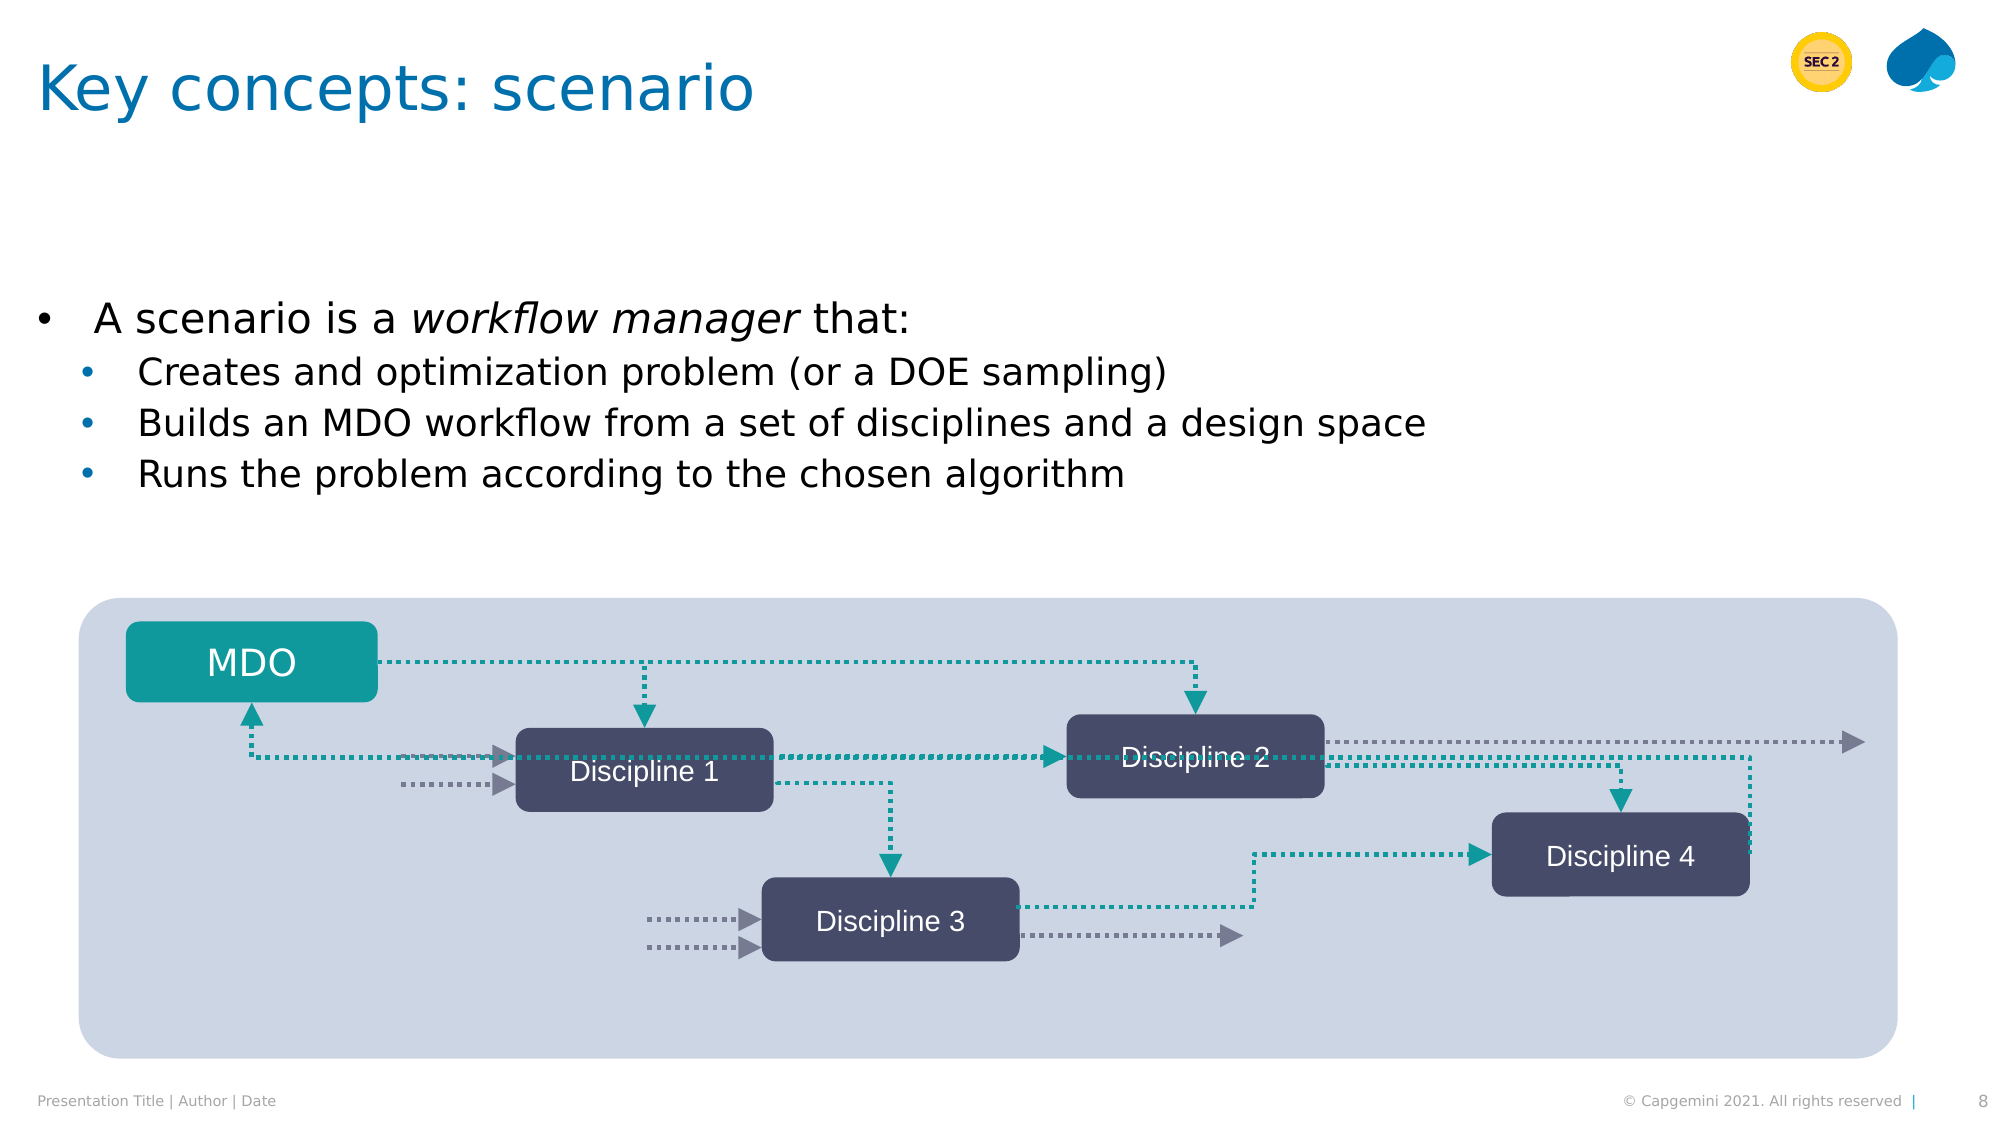

# Key concepts: scenario
A scenario is a workflow manager that:
Creates and optimization problem (or a DOE sampling)
Builds an MDO workflow from a set of disciplines and a design space
Runs the problem according to the chosen algorithm

MDO
Discipline 2
Discipline 1
Discipline 4
Discipline 3